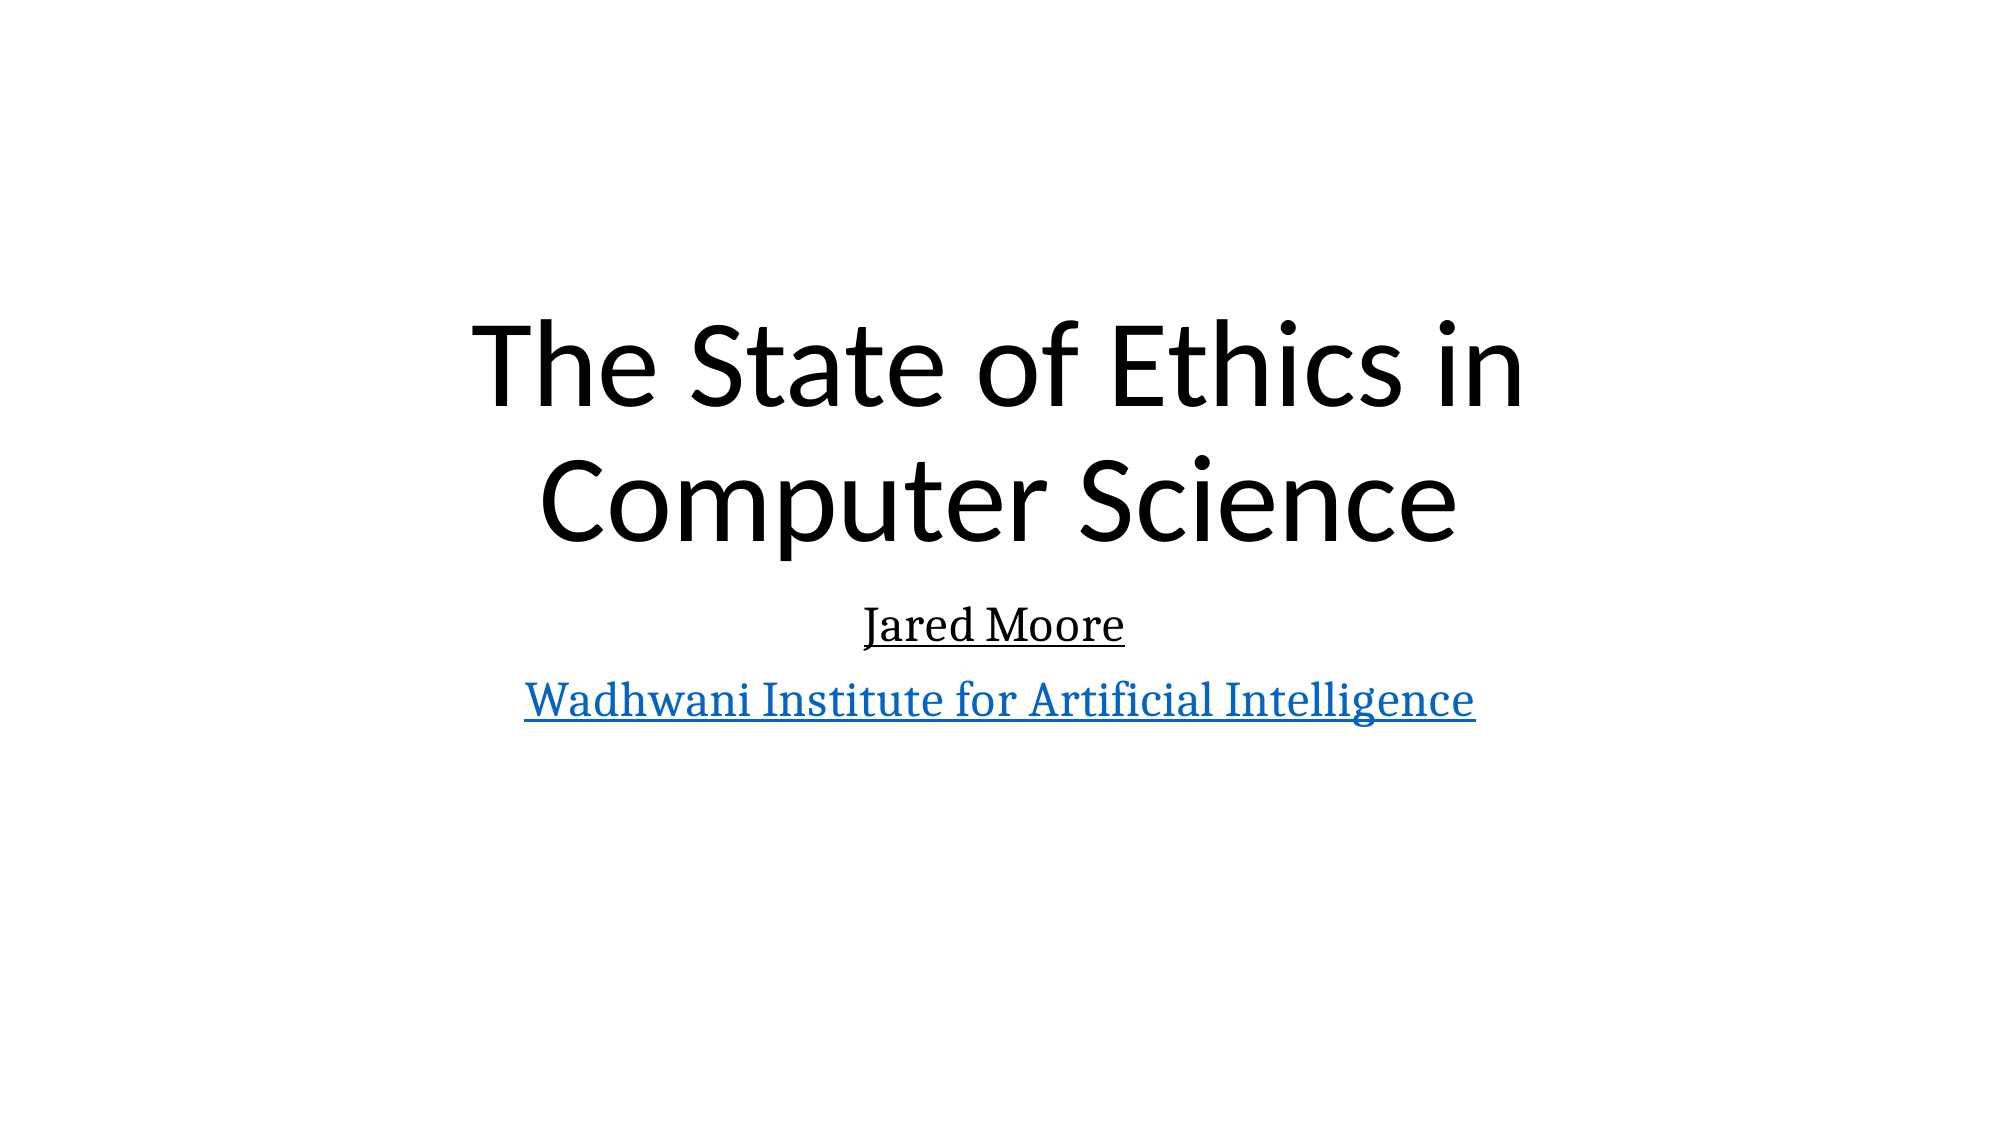

# The State of Ethics in Computer Science
Jared Moore
Wadhwani Institute for Artificial Intelligence